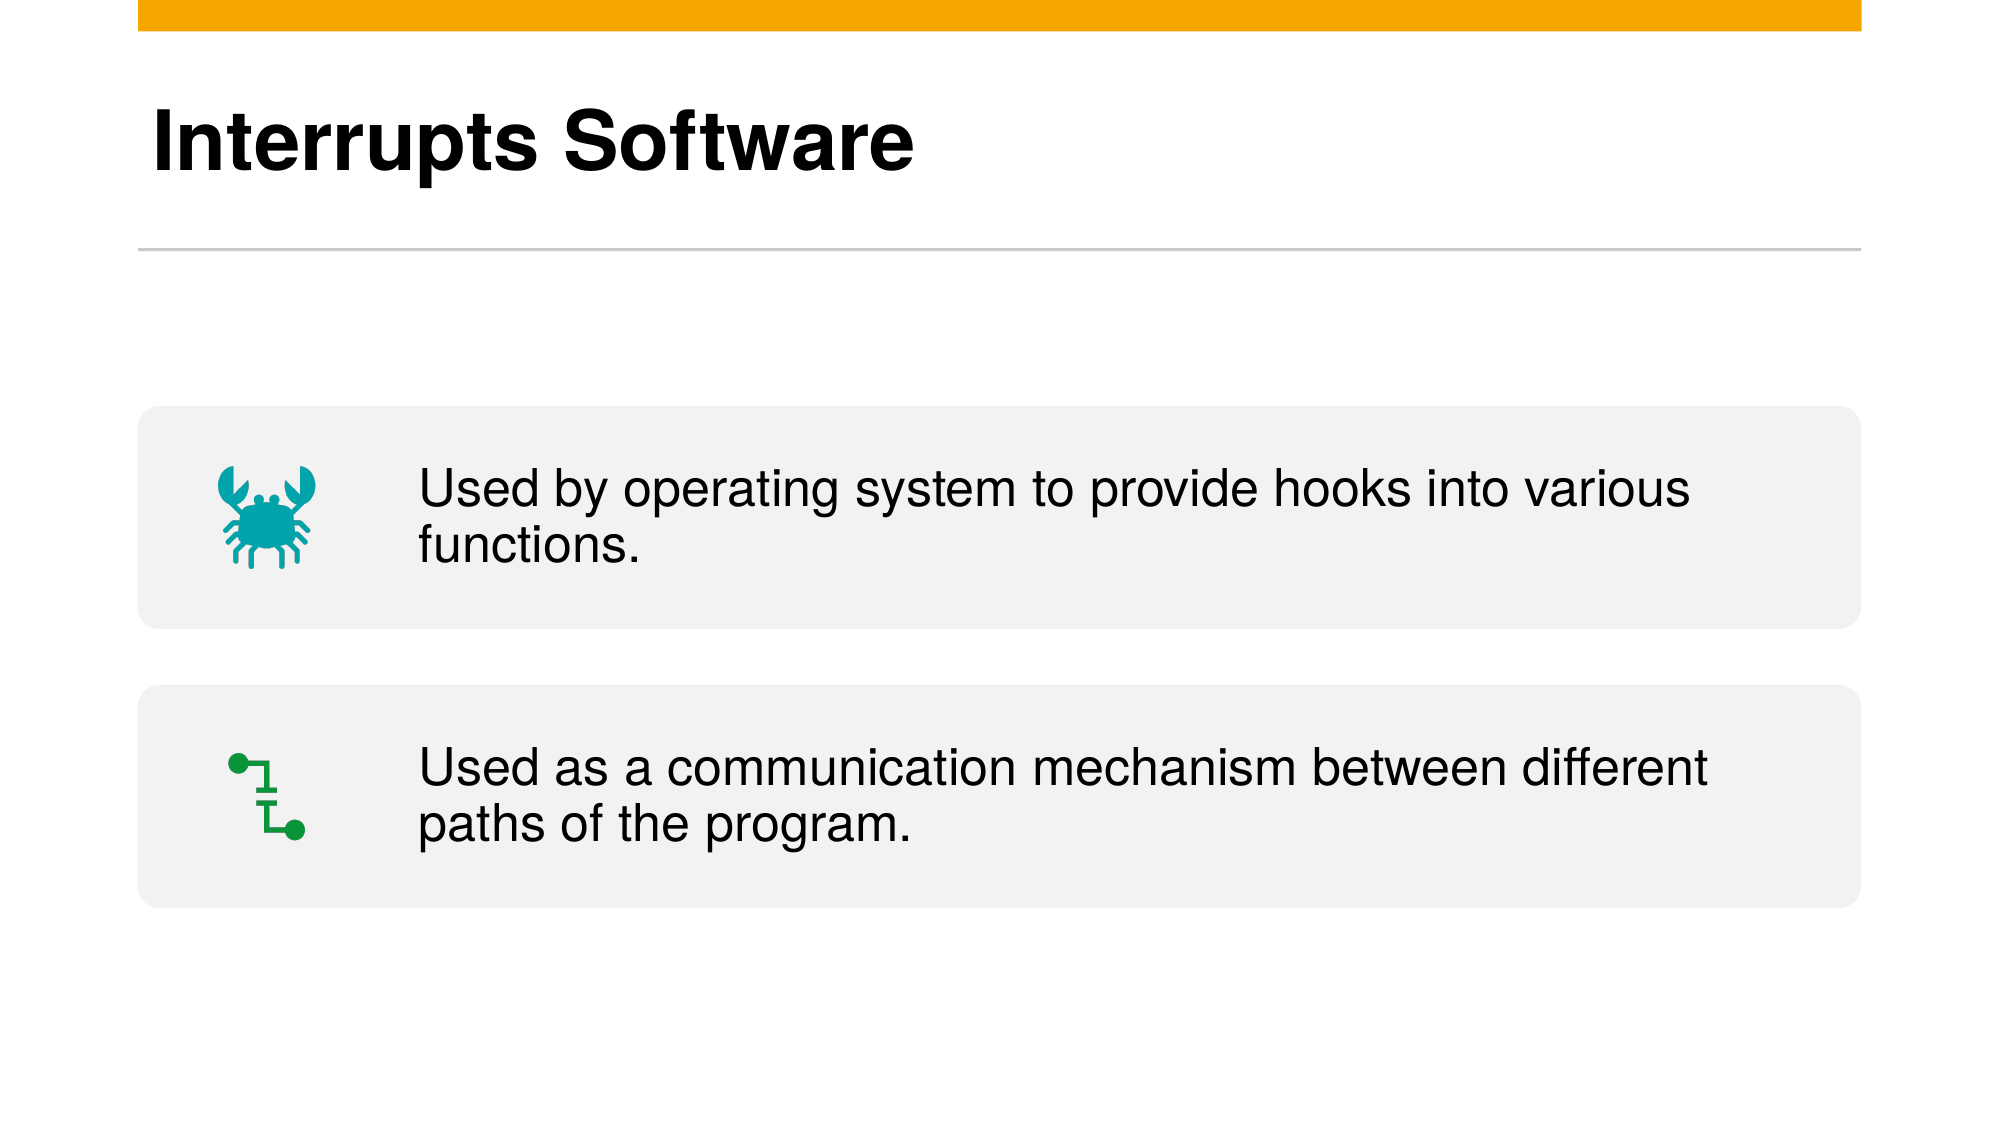

# Interrupts Software

Used by operating system to provide hooks into various functions.
Used as a communication mechanism between different paths of the program.